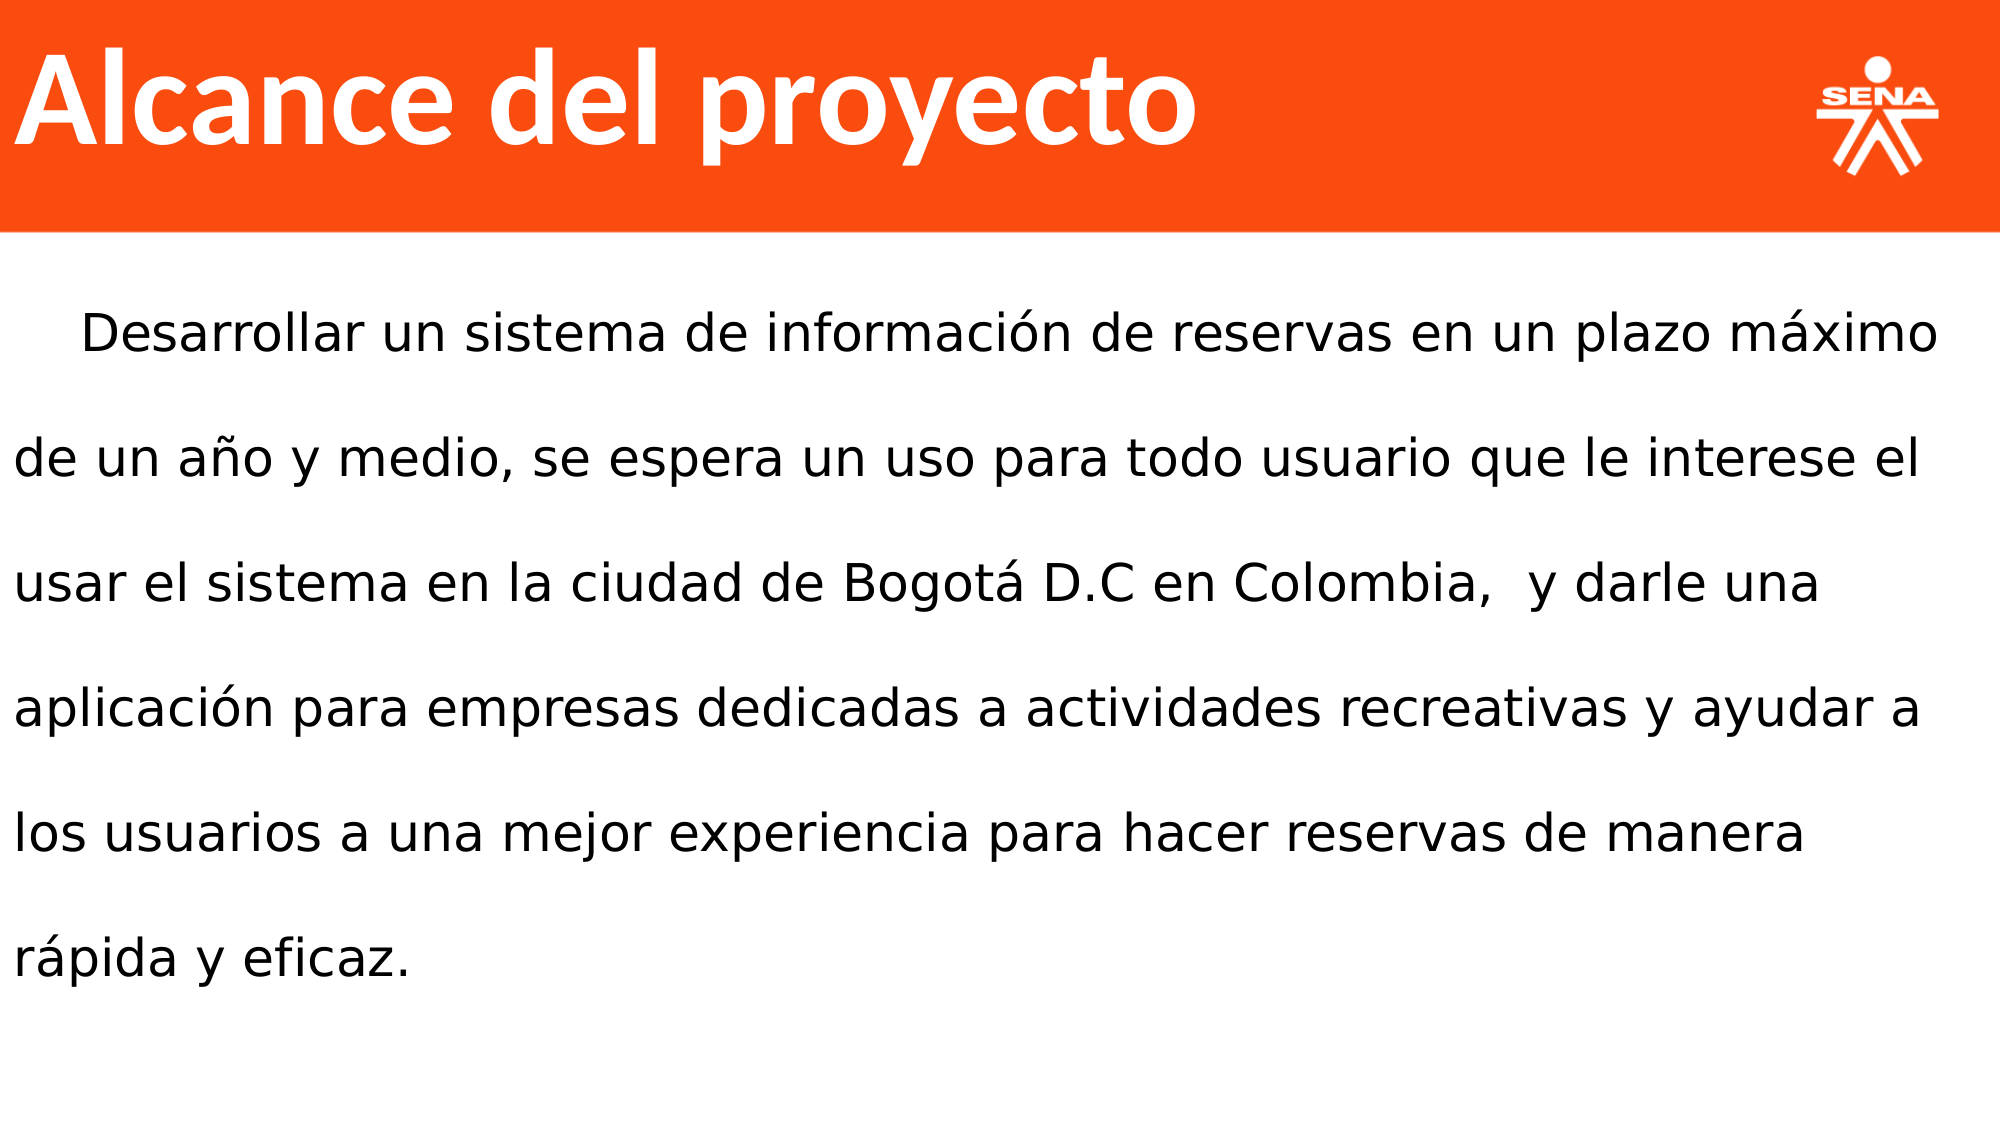

Alcance del proyecto
    Desarrollar un sistema de información de reservas en un plazo máximo de un año y medio, se espera un uso para todo usuario que le interese el usar el sistema en la ciudad de Bogotá D.C en Colombia,  y darle una aplicación para empresas dedicadas a actividades recreativas y ayudar a los usuarios a una mejor experiencia para hacer reservas de manera rápida y eficaz.